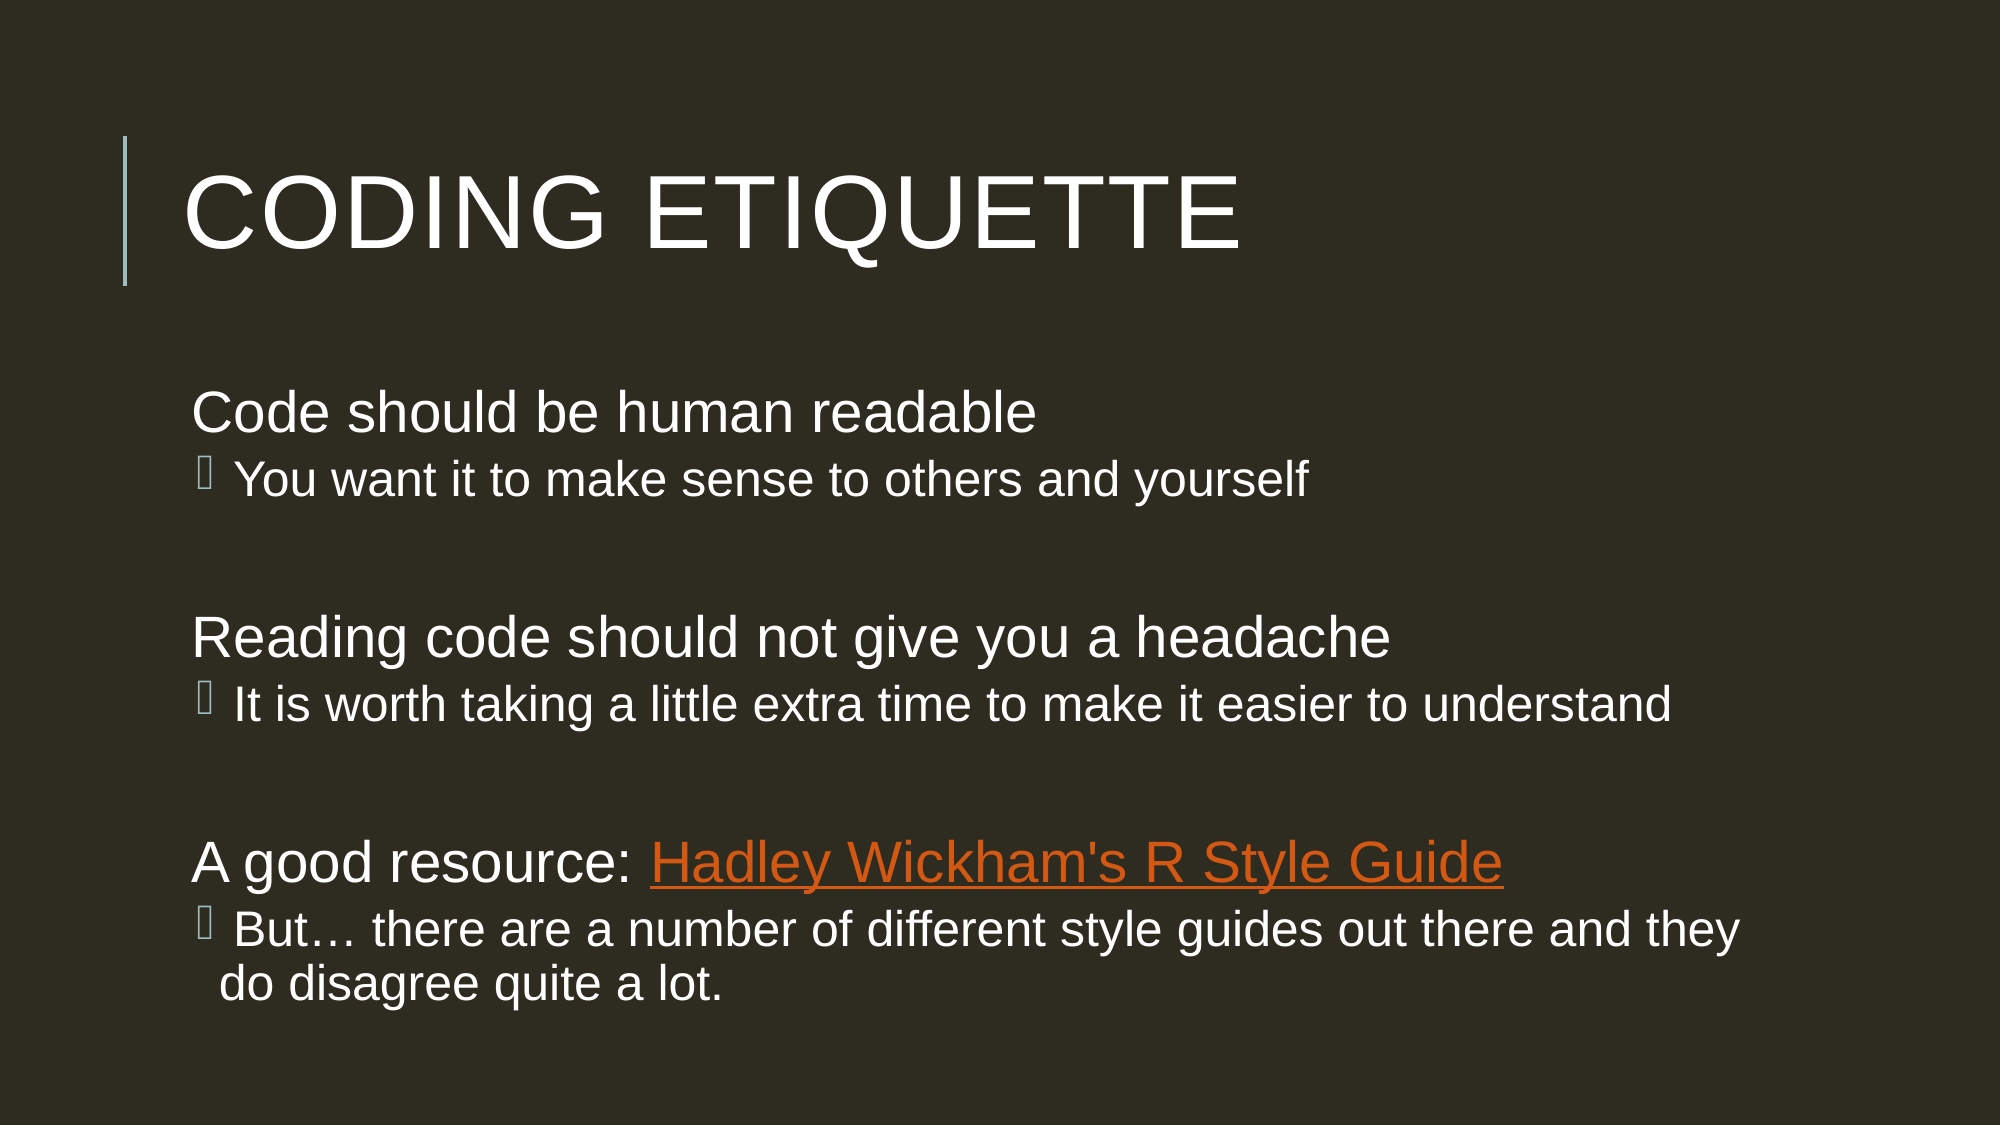

# Coding etiquette
Code should be human readable
 You want it to make sense to others and yourself

Reading code should not give you a headache
 It is worth taking a little extra time to make it easier to understand

A good resource: Hadley Wickham's R Style Guide
 But… there are a number of different style guides out there and they do disagree quite a lot.